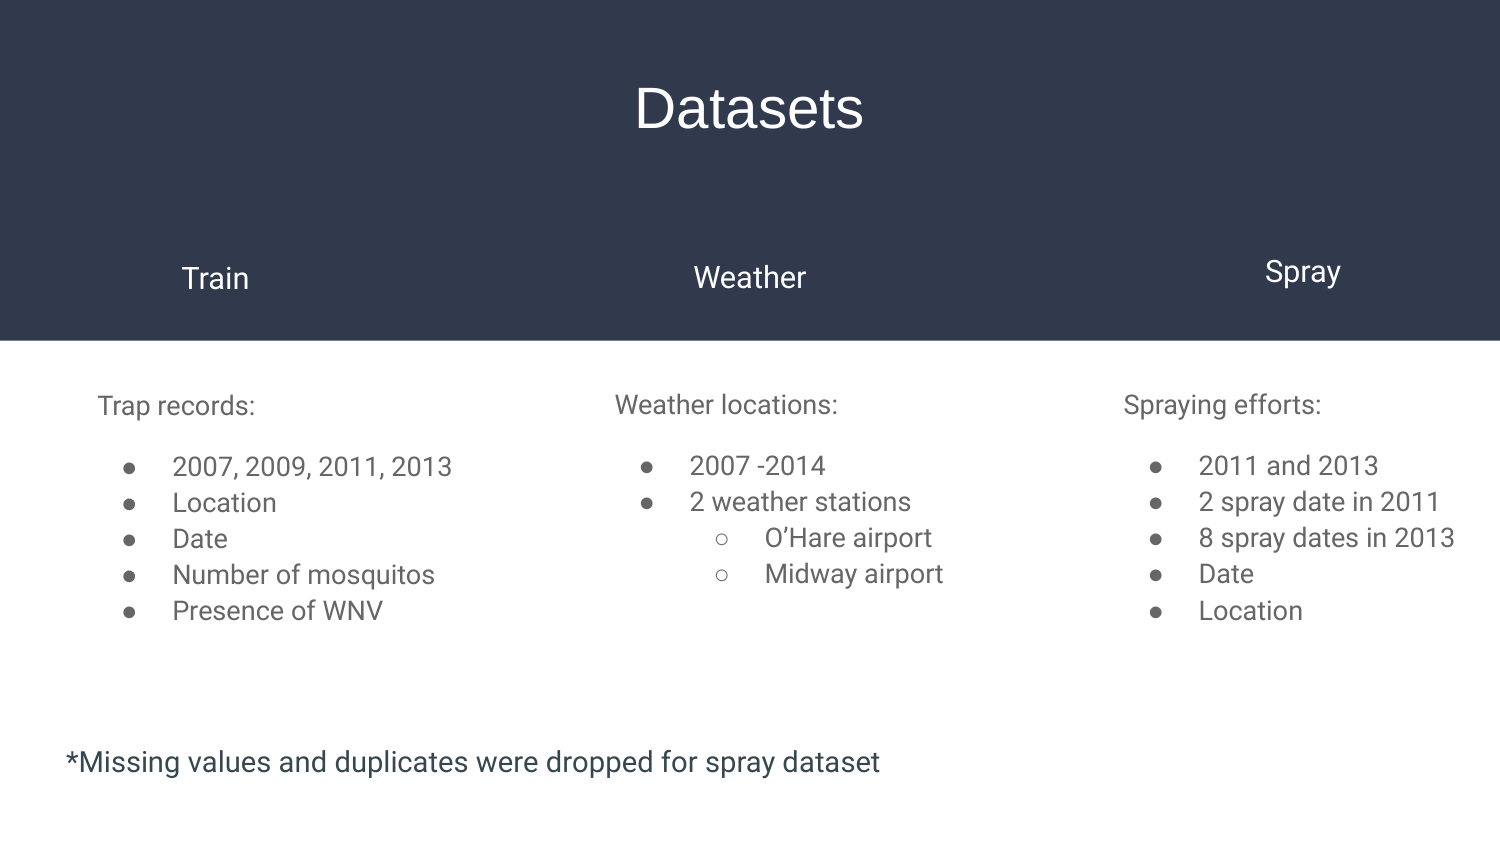

Datasets
Spray
Weather
Train
Weather locations:
2007 -2014
2 weather stations
O’Hare airport
Midway airport
Spraying efforts:
2011 and 2013
2 spray date in 2011
8 spray dates in 2013
Date
Location
Trap records:
2007, 2009, 2011, 2013
Location
Date
Number of mosquitos
Presence of WNV
*Missing values and duplicates were dropped for spray dataset